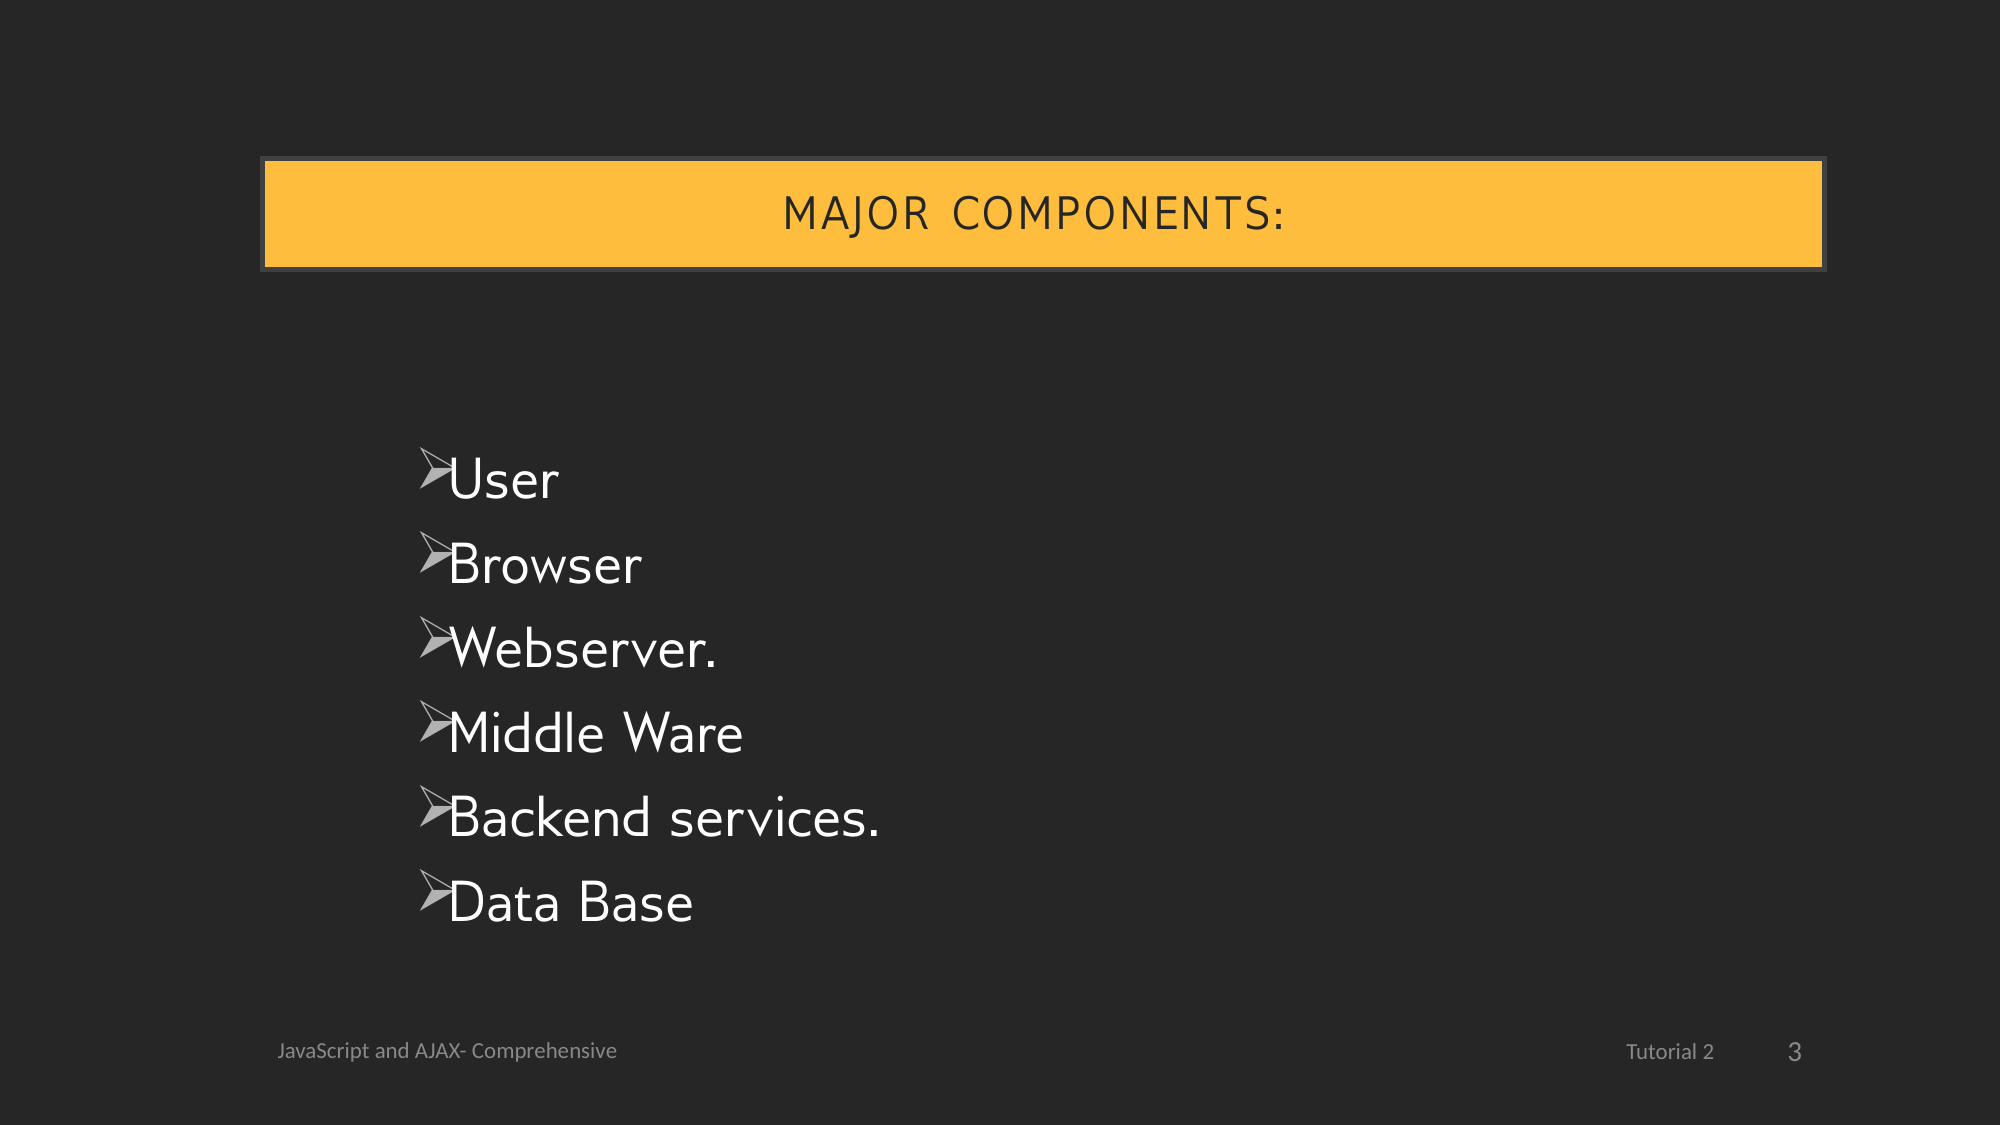

# Major Components:
User
Browser
Webserver.
Middle Ware
Backend services.
Data Base
3
JavaScript and AJAX- Comprehensive
Tutorial 2